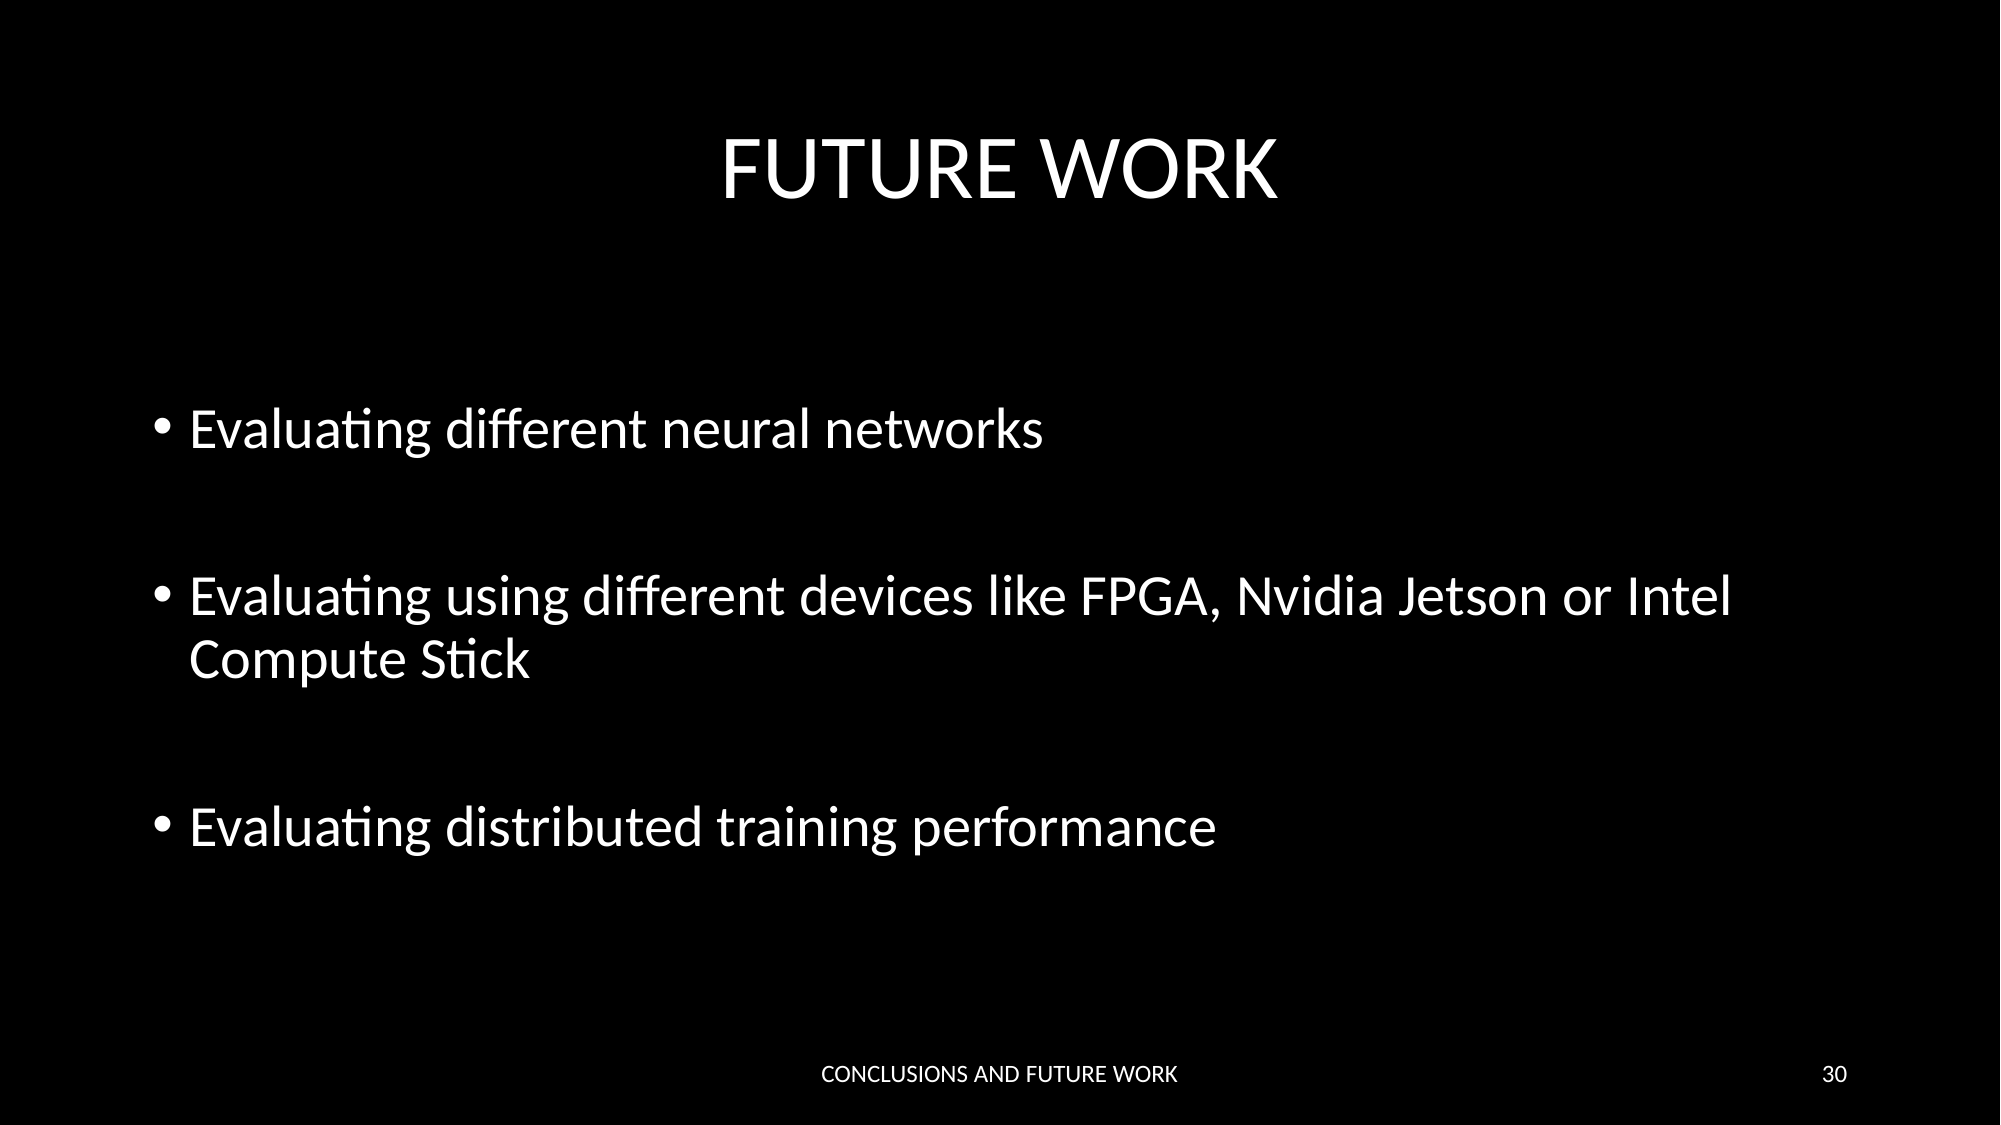

# FUTURE WORK

Evaluating different neural networks

Evaluating using different devices like FPGA, Nvidia Jetson or Intel Compute Stick

Evaluating distributed training performance

CONCLUSIONS AND FUTURE WORK
30